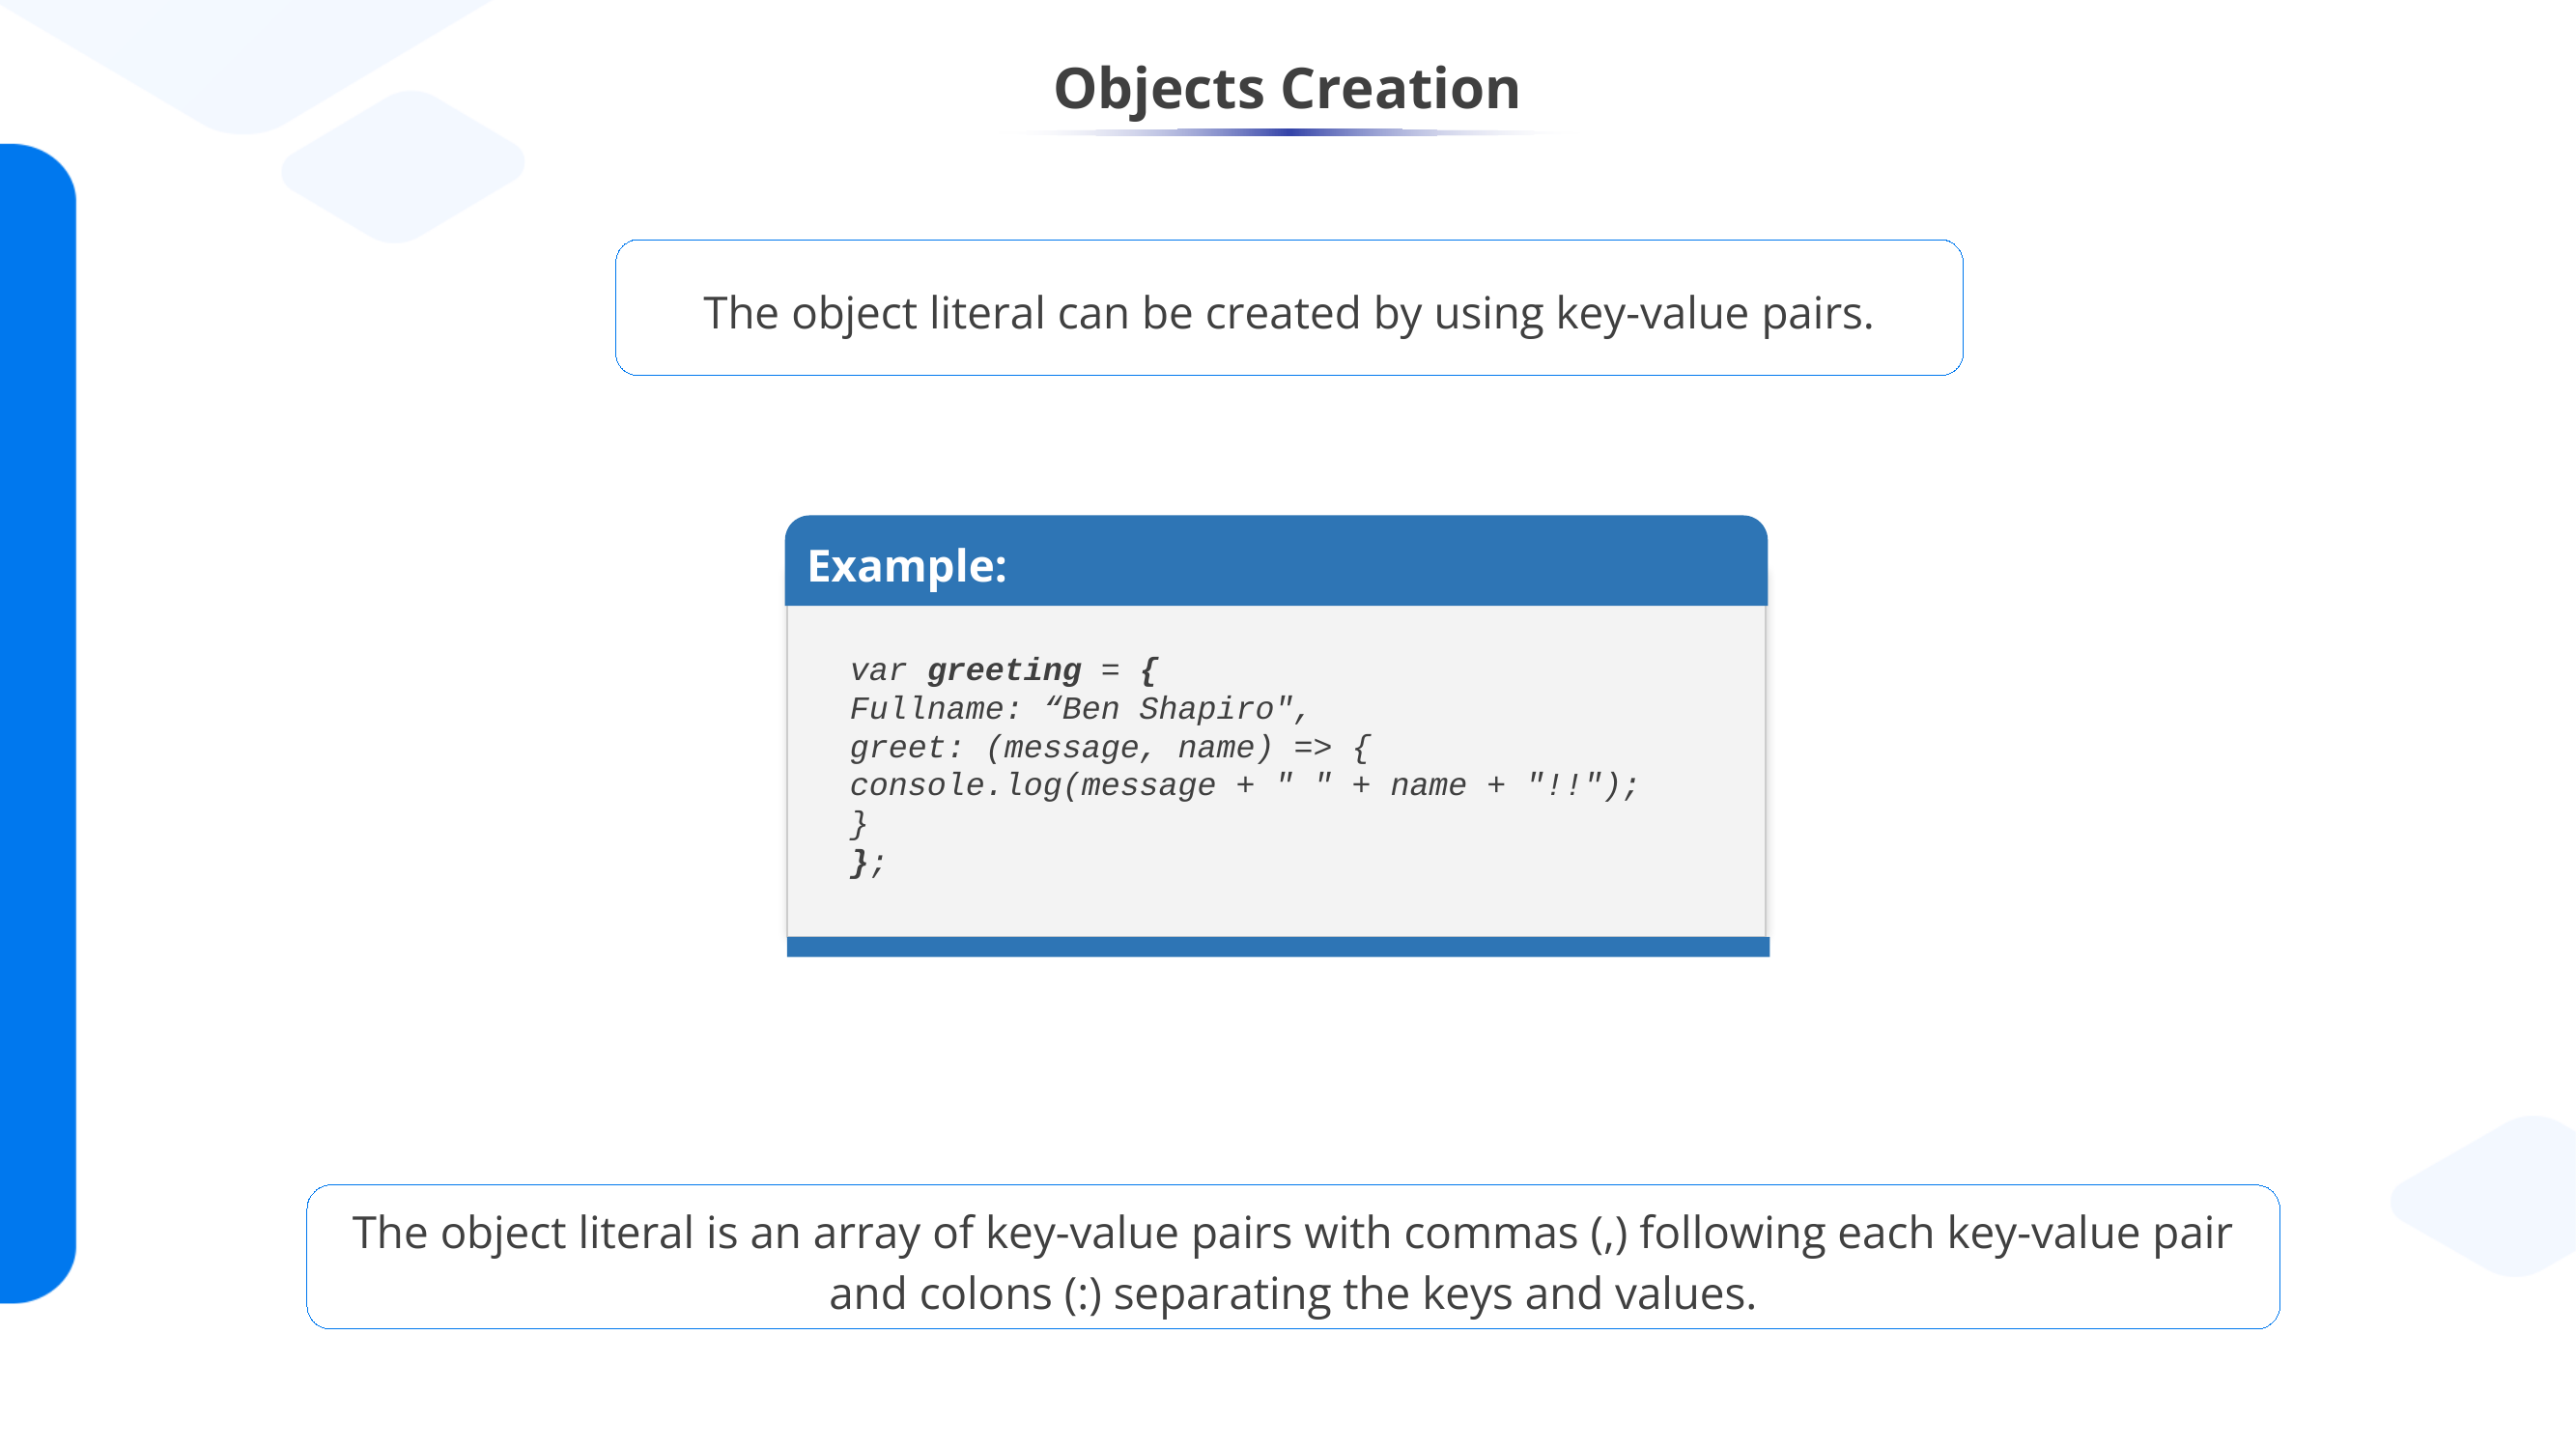

# Objects Creation

The object literal can be created by using key-value pairs.
Example:

var greeting = {
Fullname: “Ben Shapiro",
greet: (message, name) => {
console.log(message + " " + name + "!!");
}
};
The object literal is an array of key-value pairs with commas (,) following each key-value pair and colons (:) separating the keys and values.